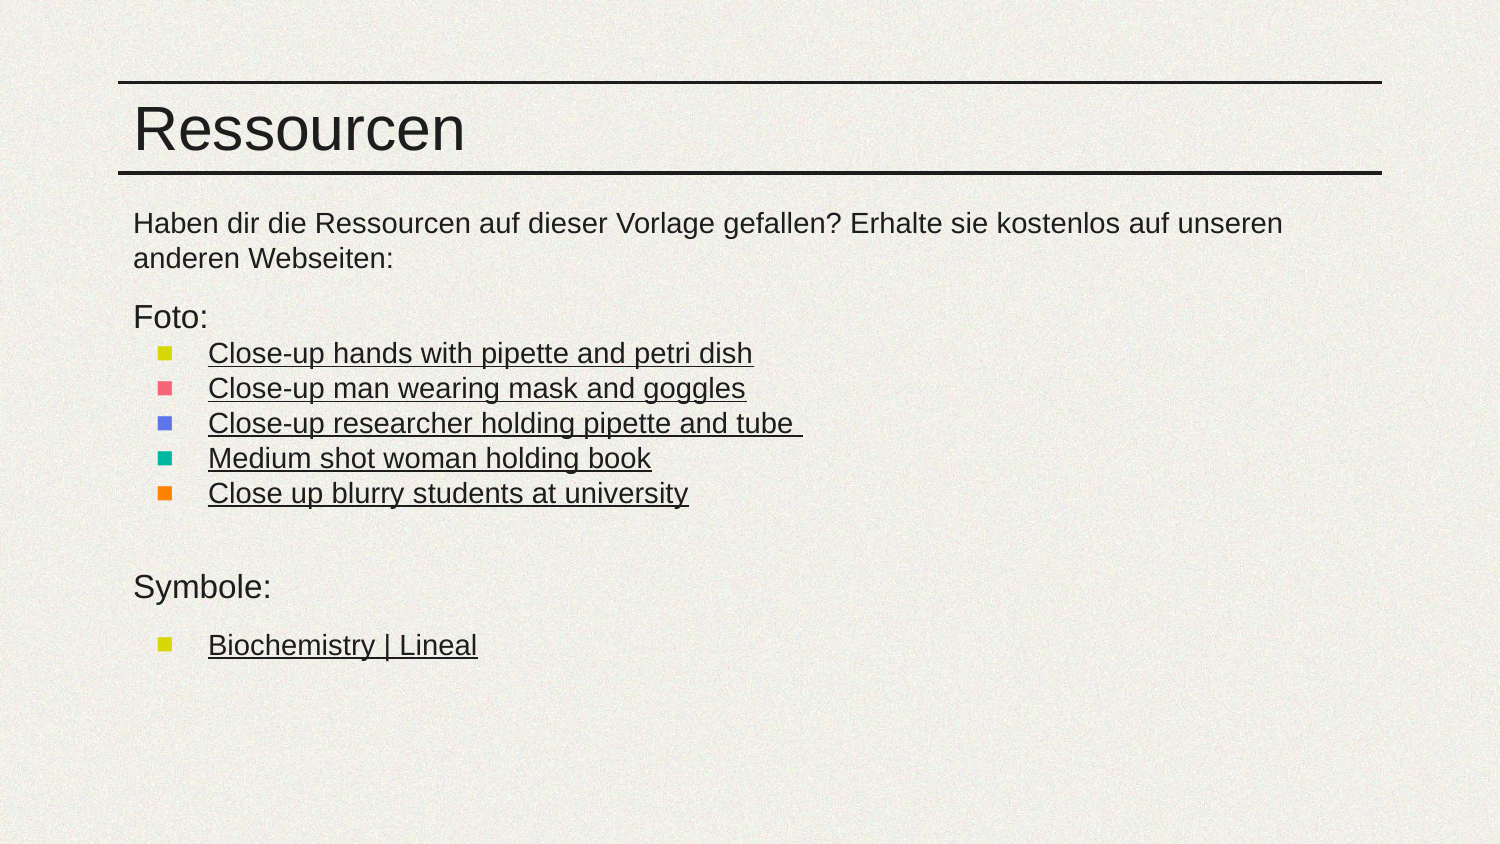

# Ressourcen
Haben dir die Ressourcen auf dieser Vorlage gefallen? Erhalte sie kostenlos auf unseren anderen Webseiten:
Foto:
Close-up hands with pipette and petri dish
Close-up man wearing mask and goggles
Close-up researcher holding pipette and tube
Medium shot woman holding book
Close up blurry students at university

Symbole:
Biochemistry | Lineal